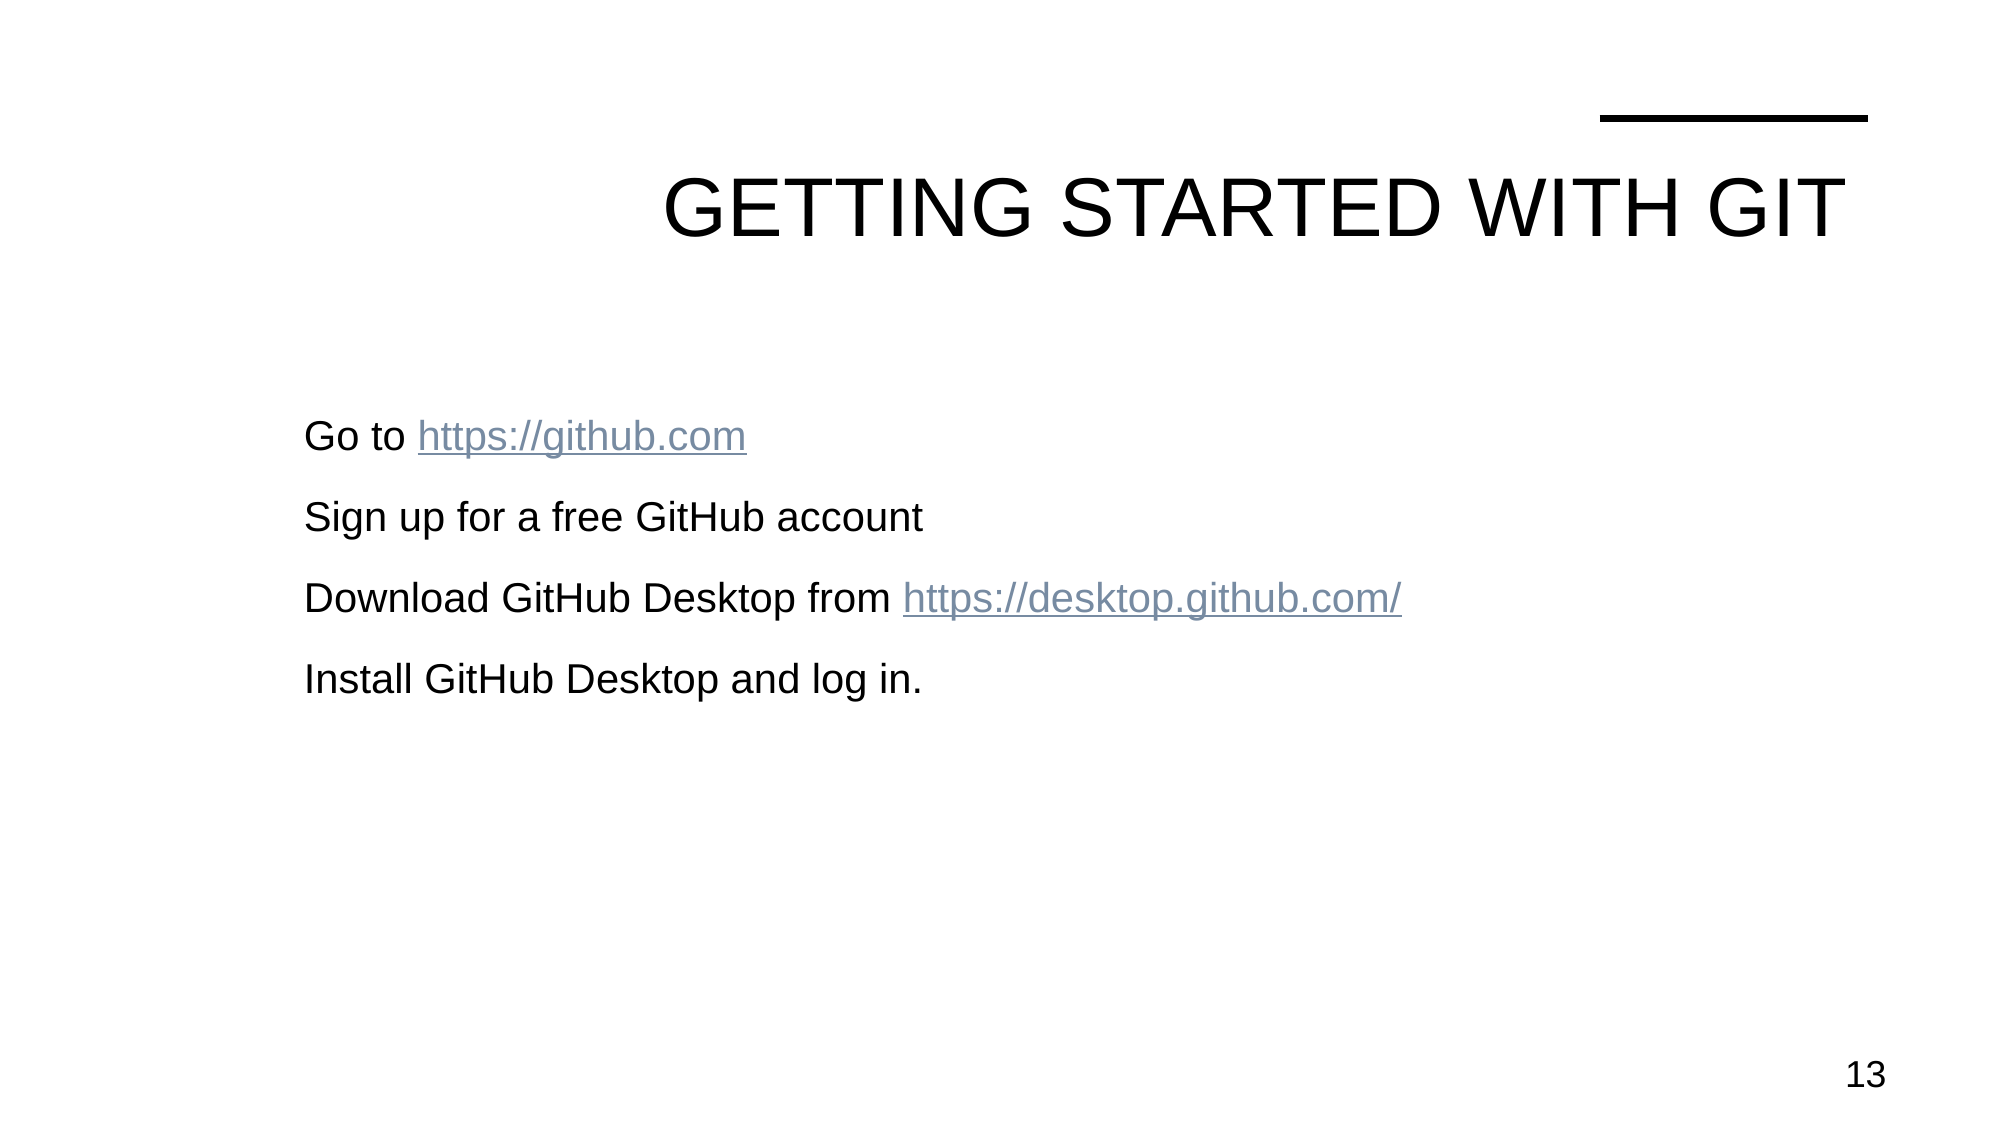

# Getting Started with Git
Go to https://github.com
Sign up for a free GitHub account
Download GitHub Desktop from https://desktop.github.com/
Install GitHub Desktop and log in.

13